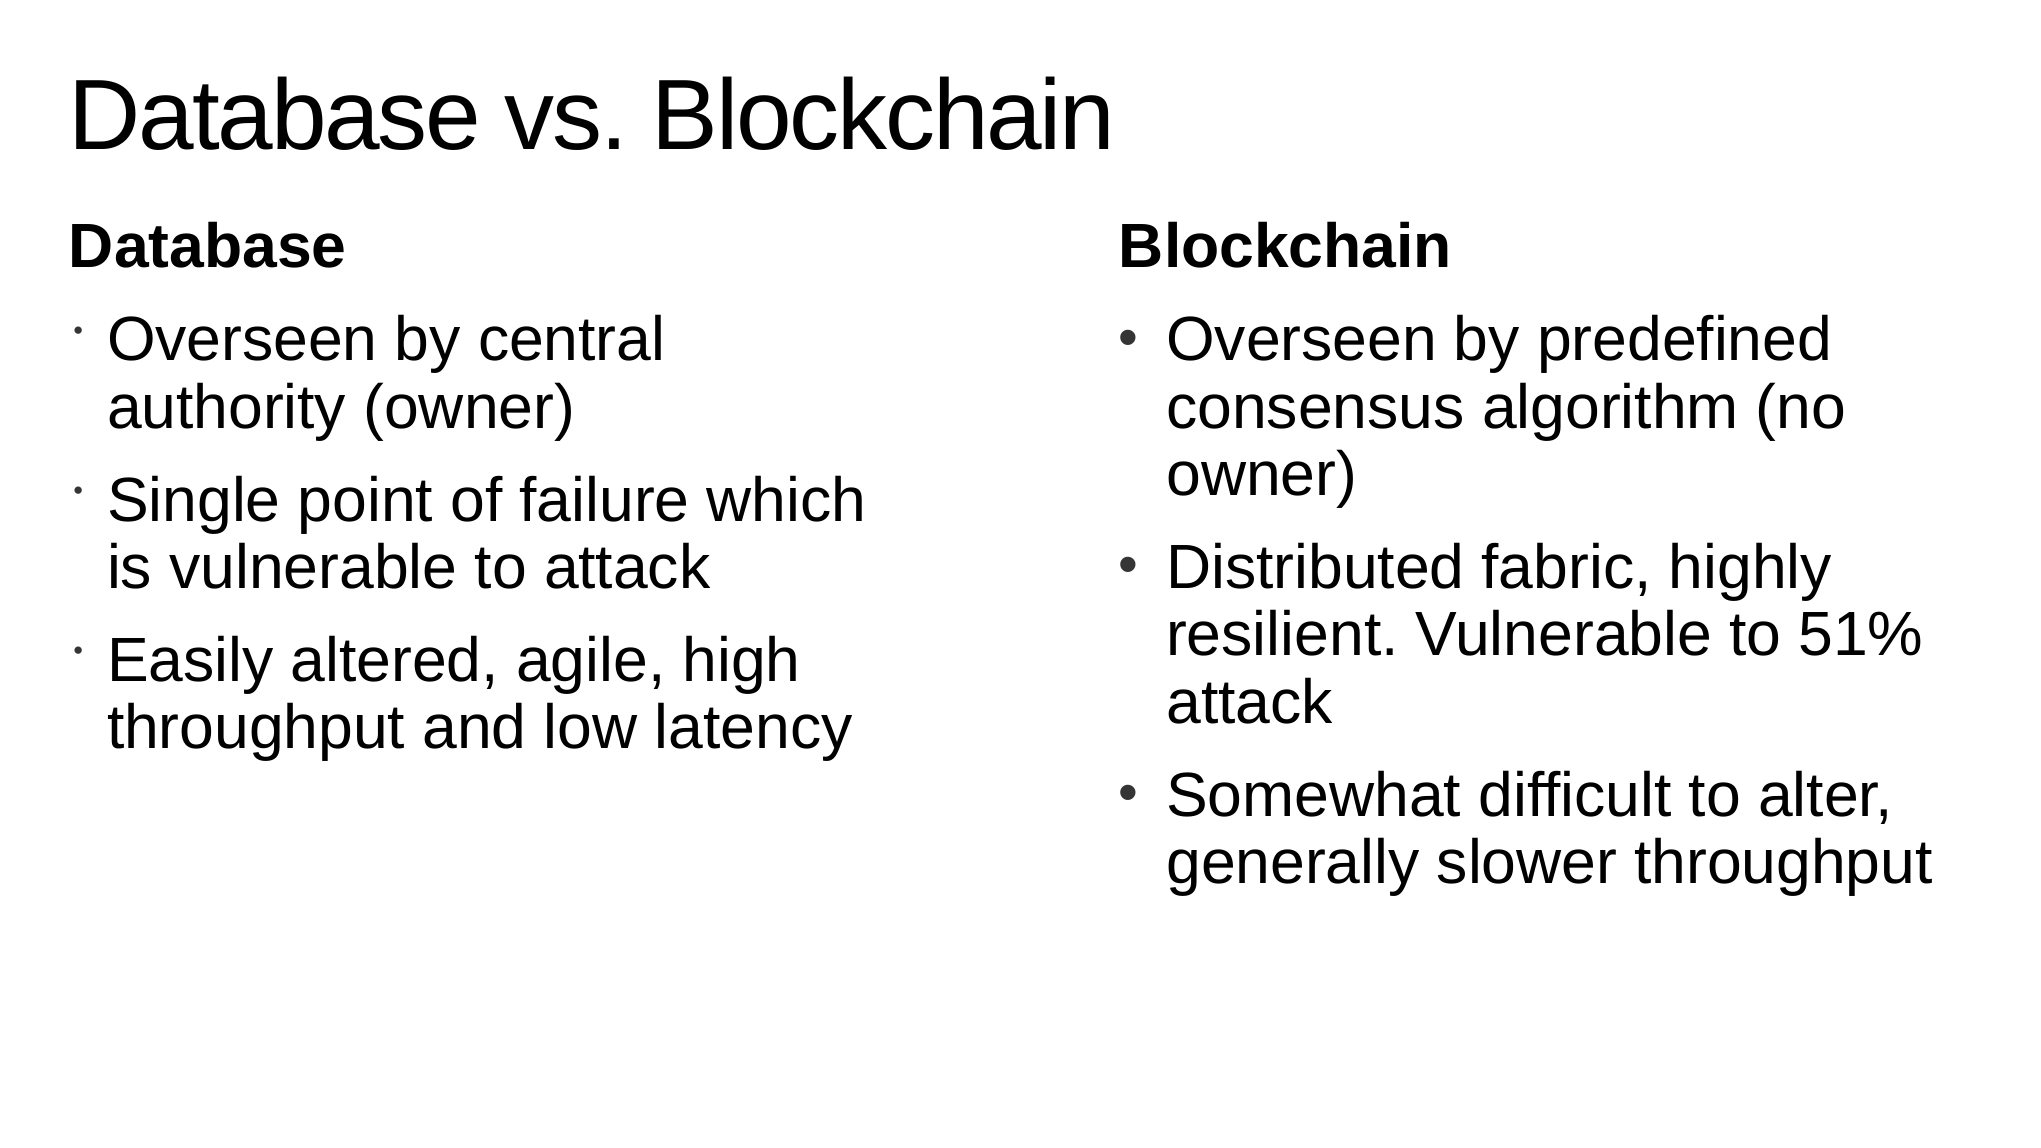

# Database vs. Blockchain
Database
Overseen by central authority (owner)
Single point of failure which is vulnerable to attack
Easily altered, agile, high throughput and low latency
Blockchain
Overseen by predefined consensus algorithm (no owner)
Distributed fabric, highly resilient. Vulnerable to 51% attack
Somewhat difficult to alter, generally slower throughput